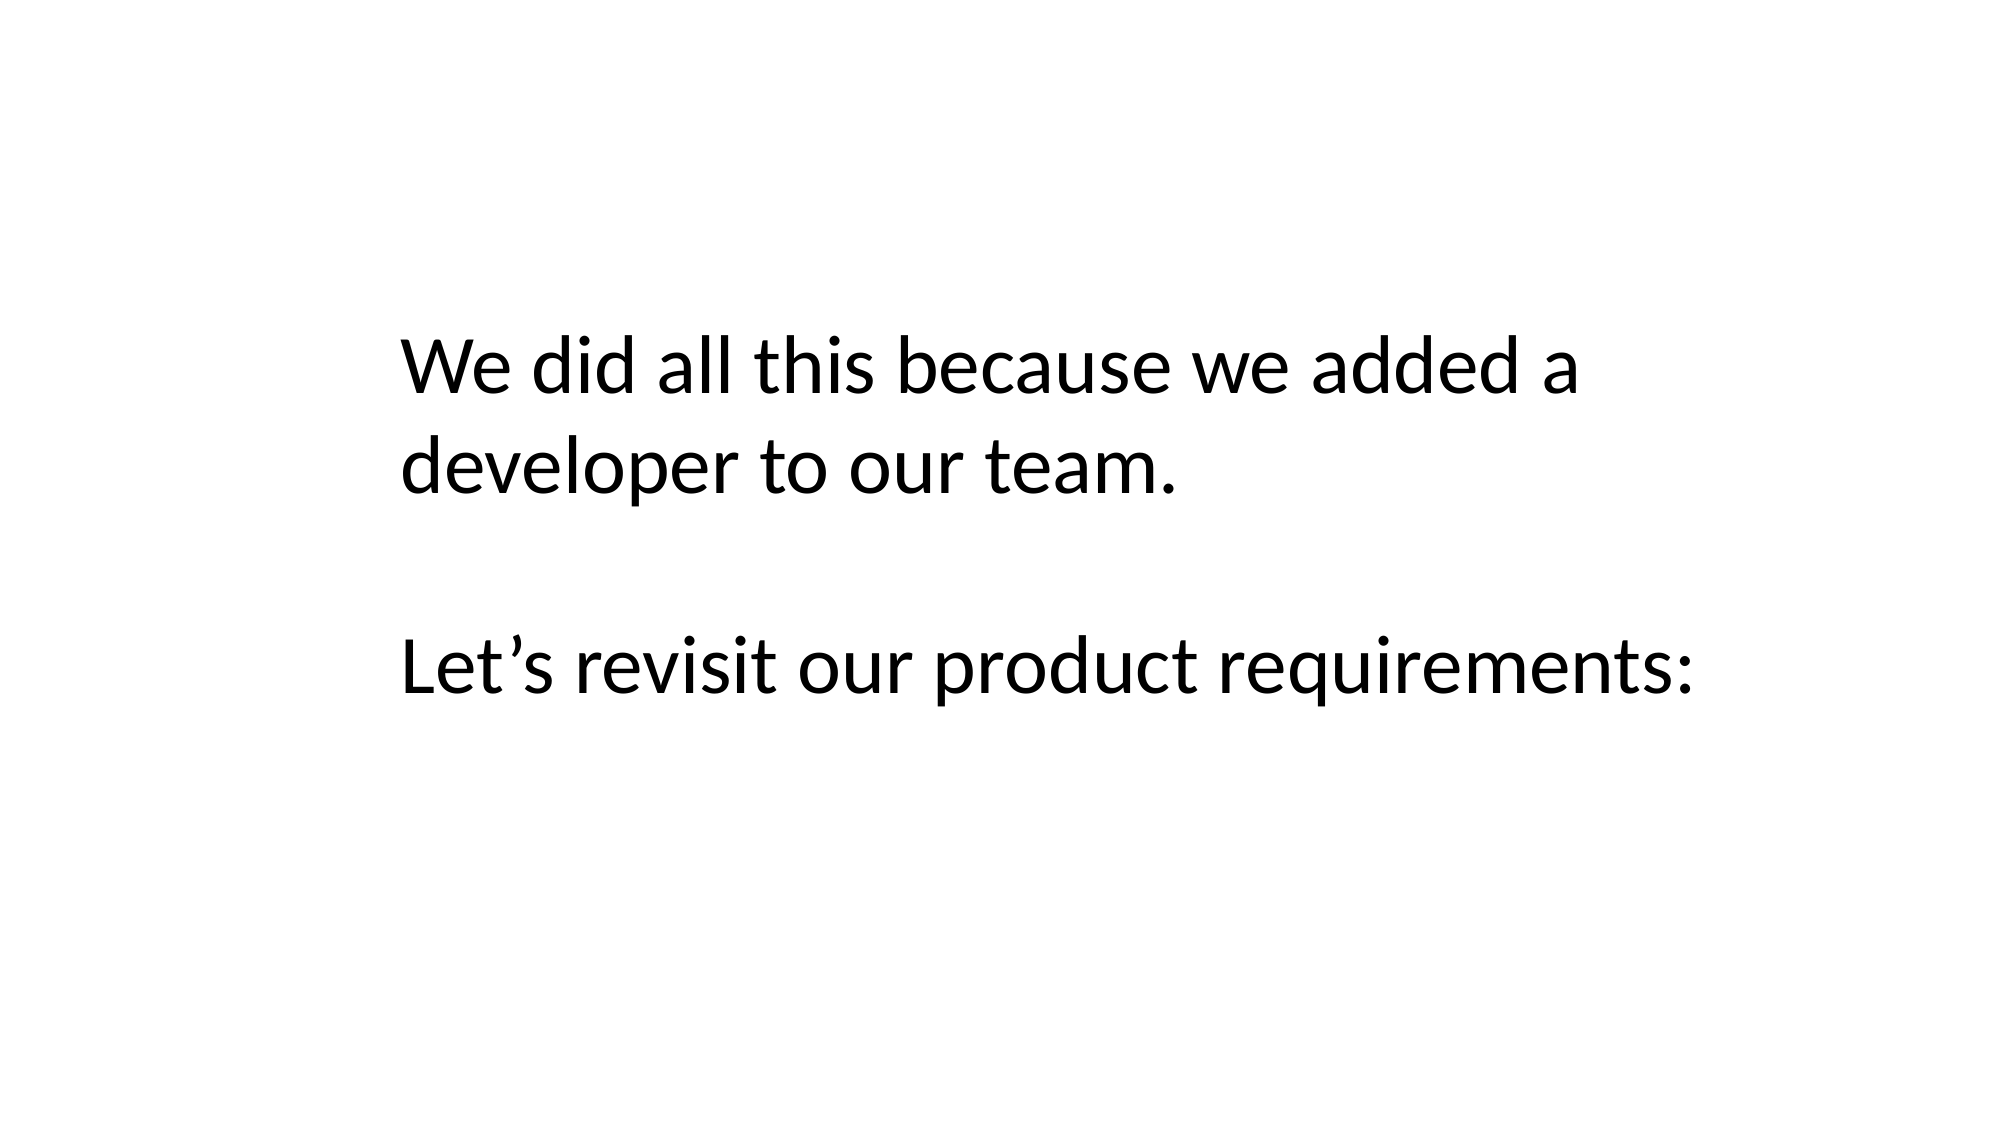

We did all this because we added a developer to our team.

Let’s revisit our product requirements: